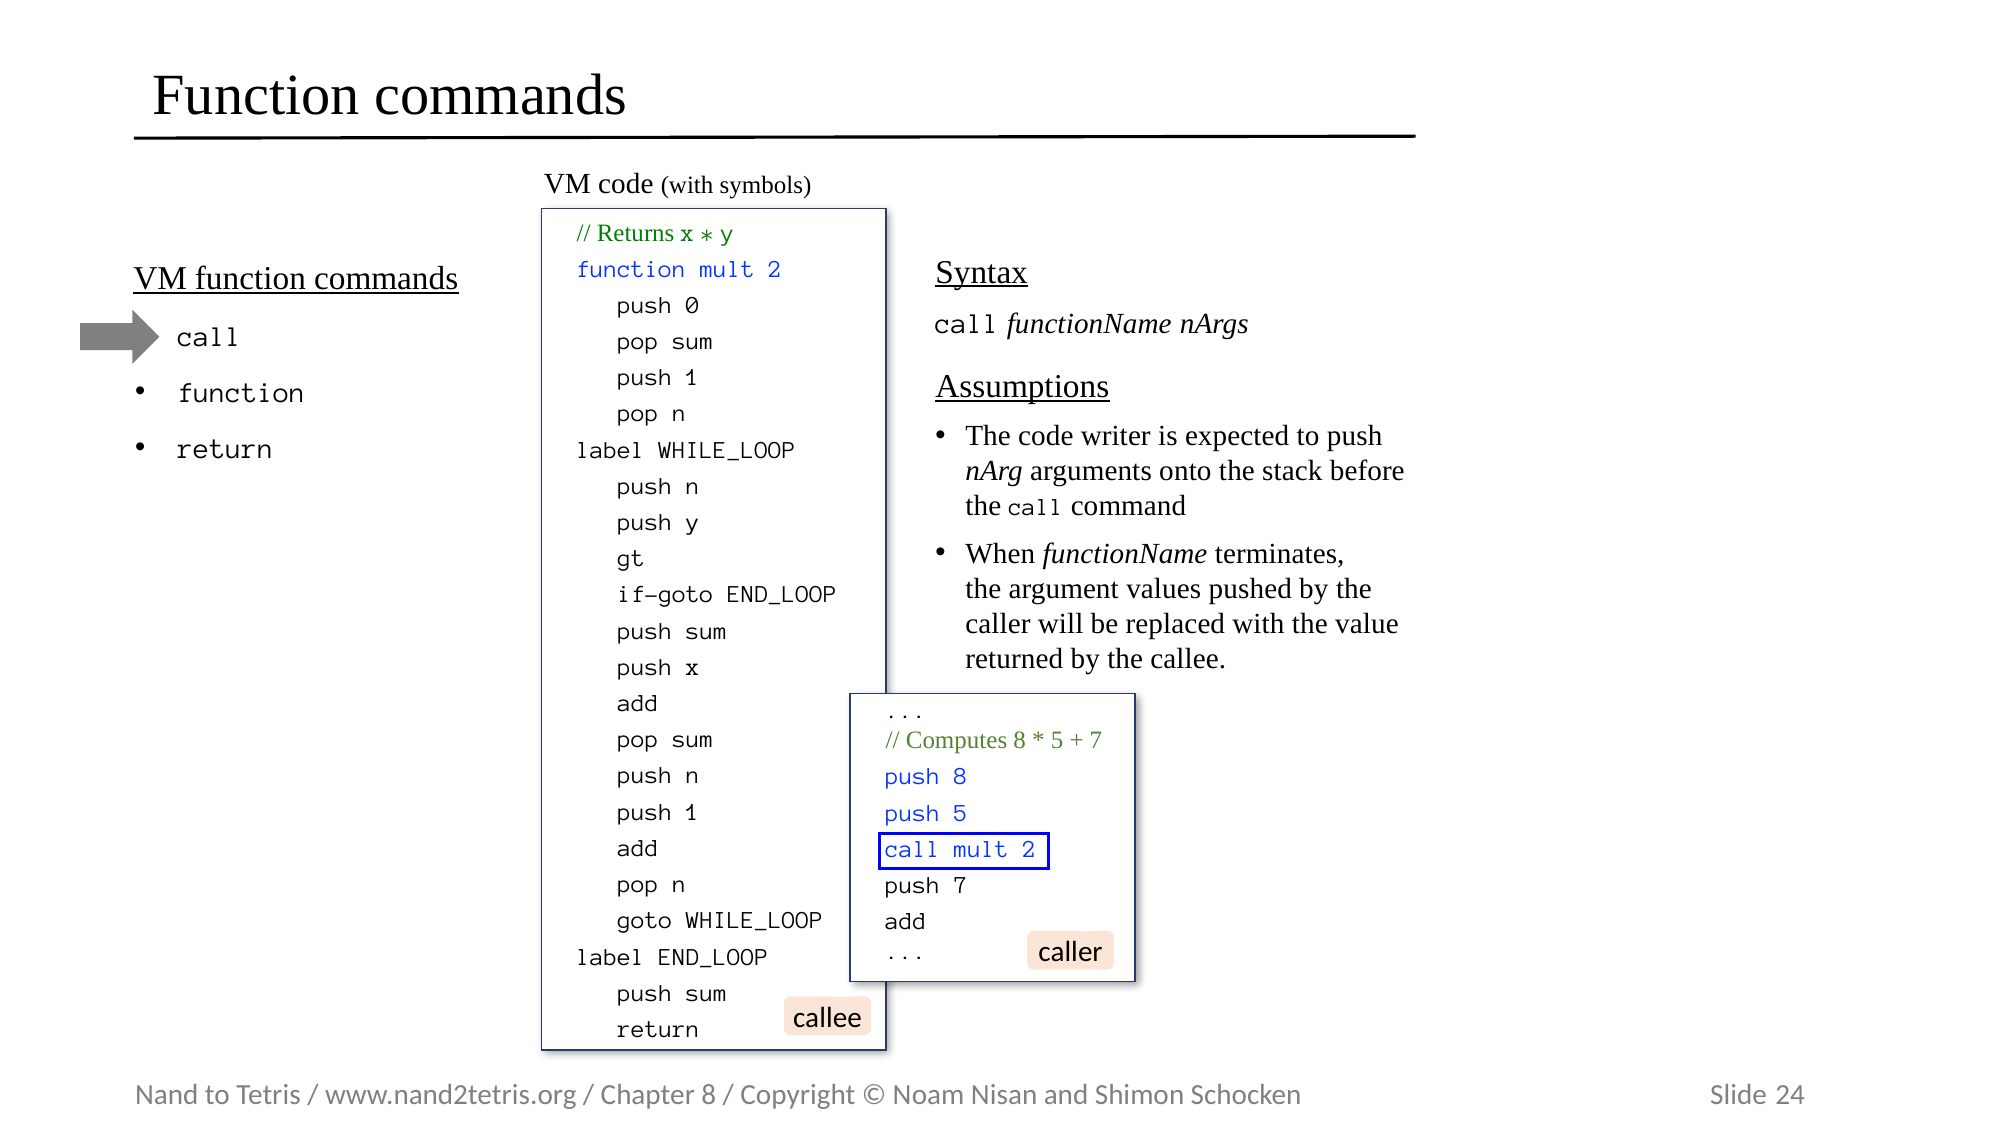

# Function commands
VM code (with symbols)
// Returns x * y
function mult 2
   push 0
   pop sum
   push 1
   pop n
label WHILE_LOOP
   push n
   push y
   gt
   if-goto END_LOOP
   push sum
   push x
   add
   pop sum
   push n
   push 1
   add
   pop n
   goto WHILE_LOOP
label END_LOOP
   push sum
   return
Syntax
VM function commands
call
function
return

call functionName nArgs

Assumptions
The code writer is expected to push nArg arguments onto the stack before the call command
When functionName terminates,
the argument values pushed by the caller will be replaced with the value returned by the callee.
...
// Computes 8 * 5 + 7
push 8
push 5
call mult 2
push 7
add
...

caller
callee